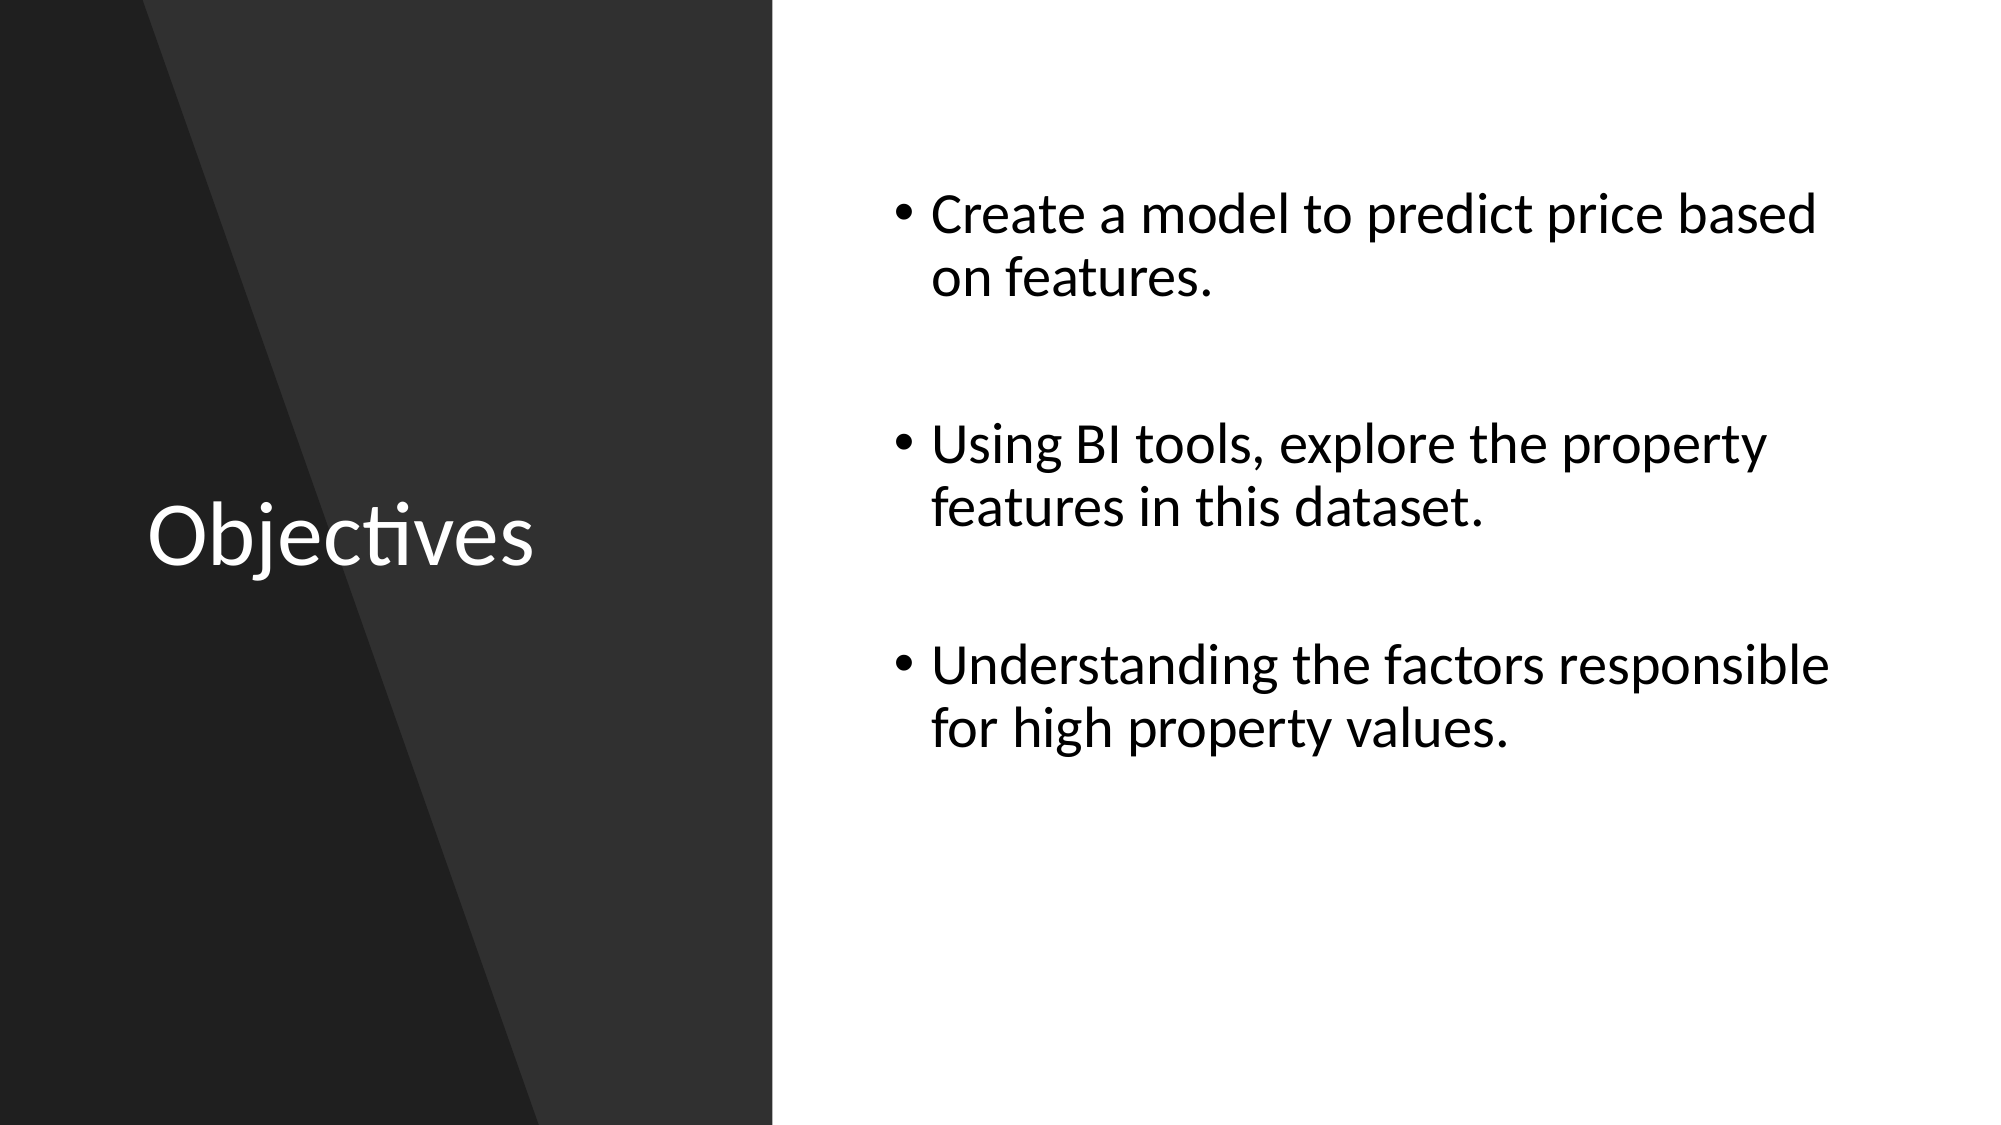

# Objectives
Create a model to predict price based on features.

Using BI tools, explore the property features in this dataset.

Understanding the factors responsible for high property values.

2